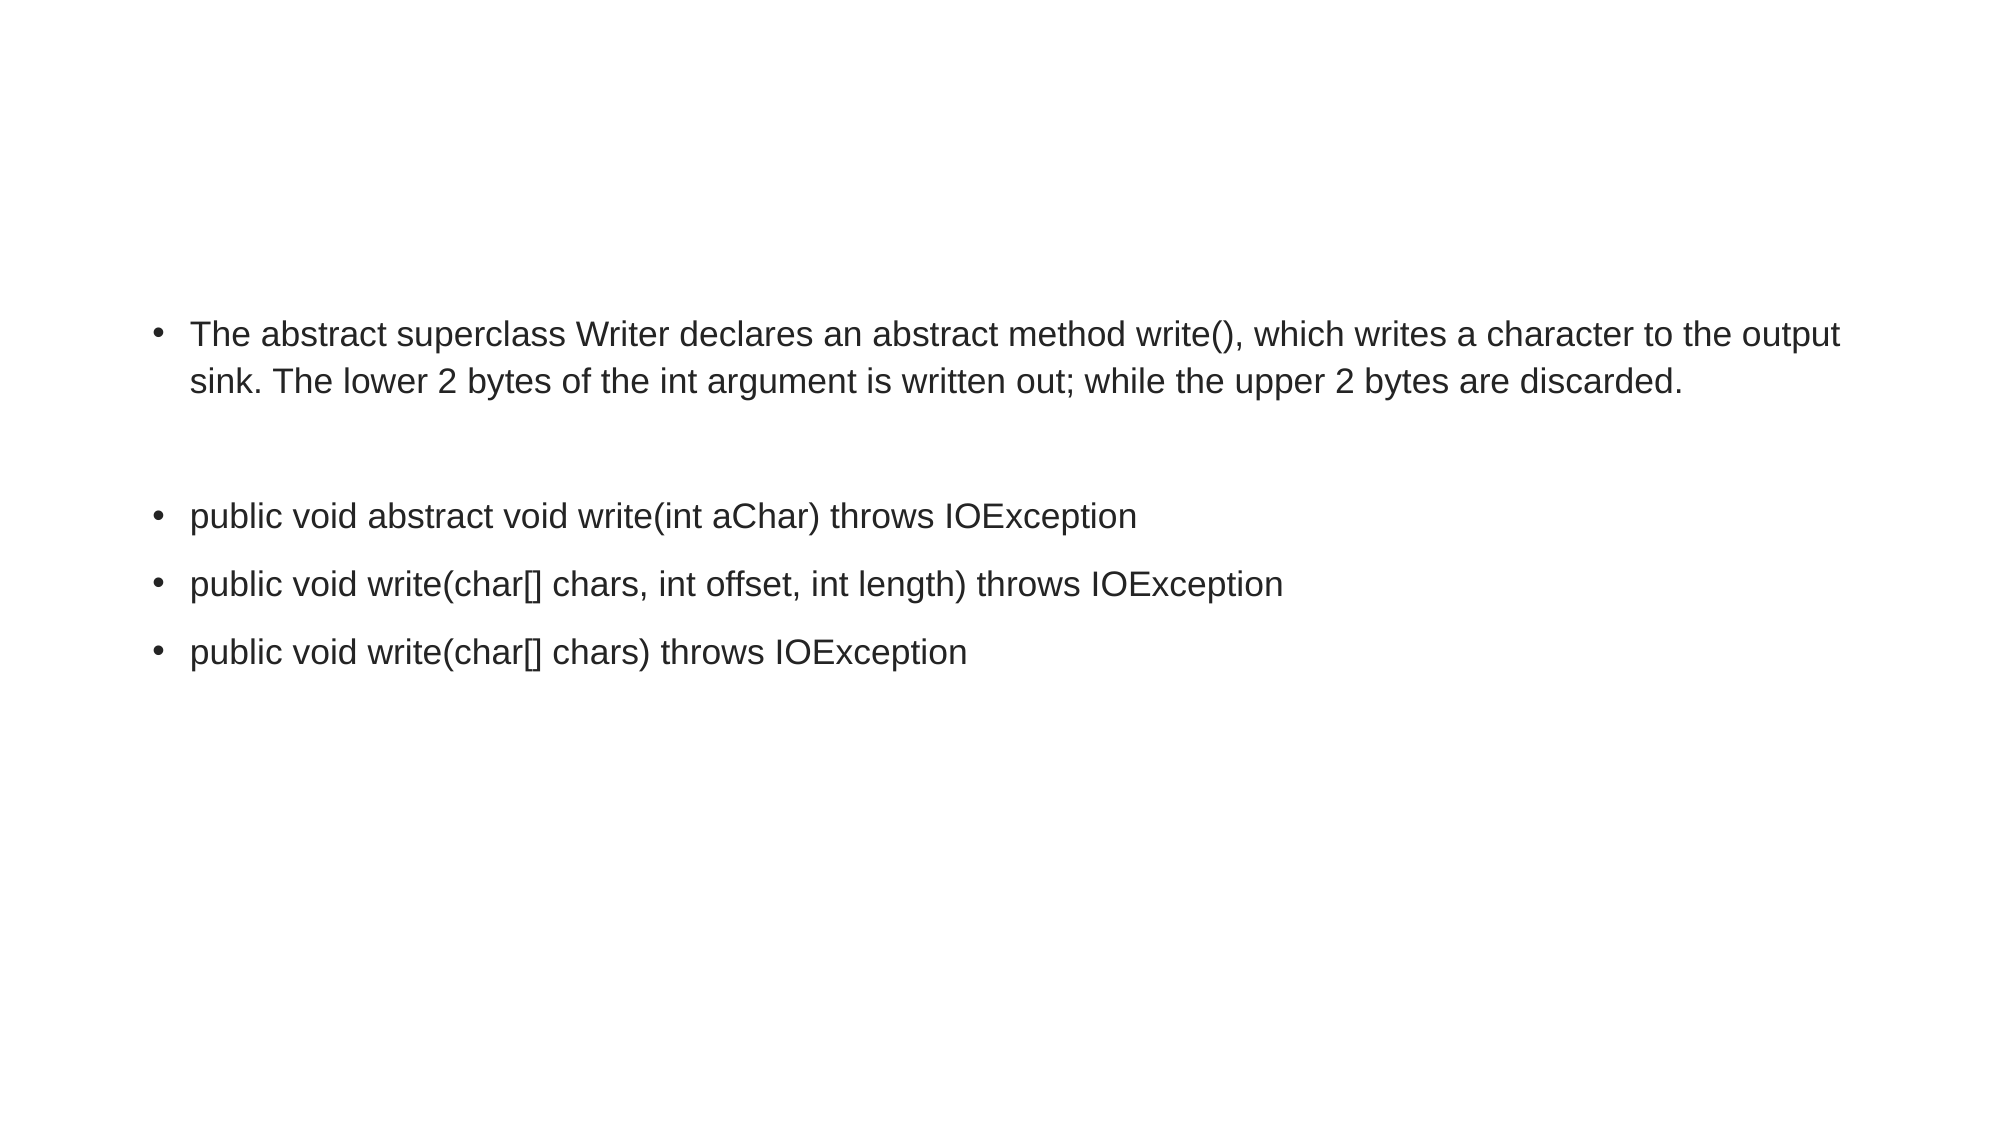

The abstract superclass Writer declares an abstract method write(), which writes a character to the output sink. The lower 2 bytes of the int argument is written out; while the upper 2 bytes are discarded.

public void abstract void write(int aChar) throws IOException
public void write(char[] chars, int offset, int length) throws IOException
public void write(char[] chars) throws IOException